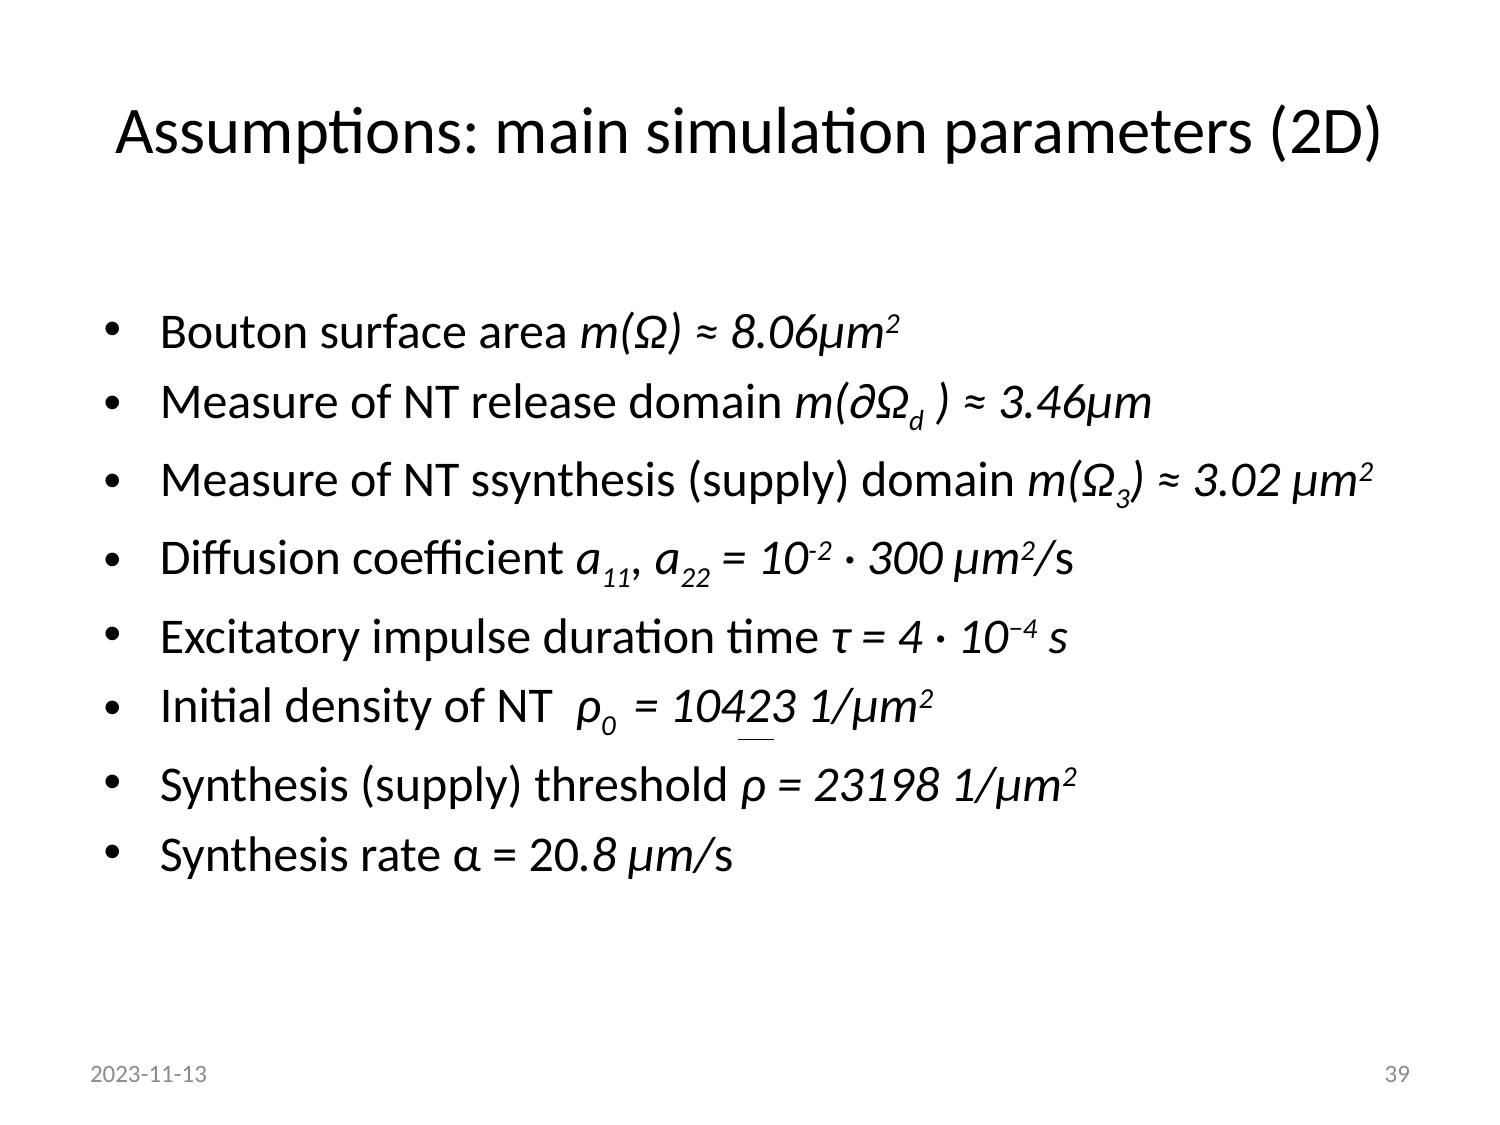

# Assumptions: main simulation parameters (2D)
Bouton surface area m(Ω) ≈ 8.06μm2
Measure of NT release domain m(∂Ωd ) ≈ 3.46μm
Measure of NT ssynthesis (supply) domain m(Ω3) ≈ 3.02 μm2
Diffusion coefficient a11, a22 = 10-2 · 300 μm2/s
Excitatory impulse duration time τ = 4 · 10−4 s
Initial density of NT  ρ0  = 10423 1/μm2
Synthesis (supply) threshold ρ = 23198 1/μm2
Synthesis rate α = 20.8 μm/s
2023-11-13
39